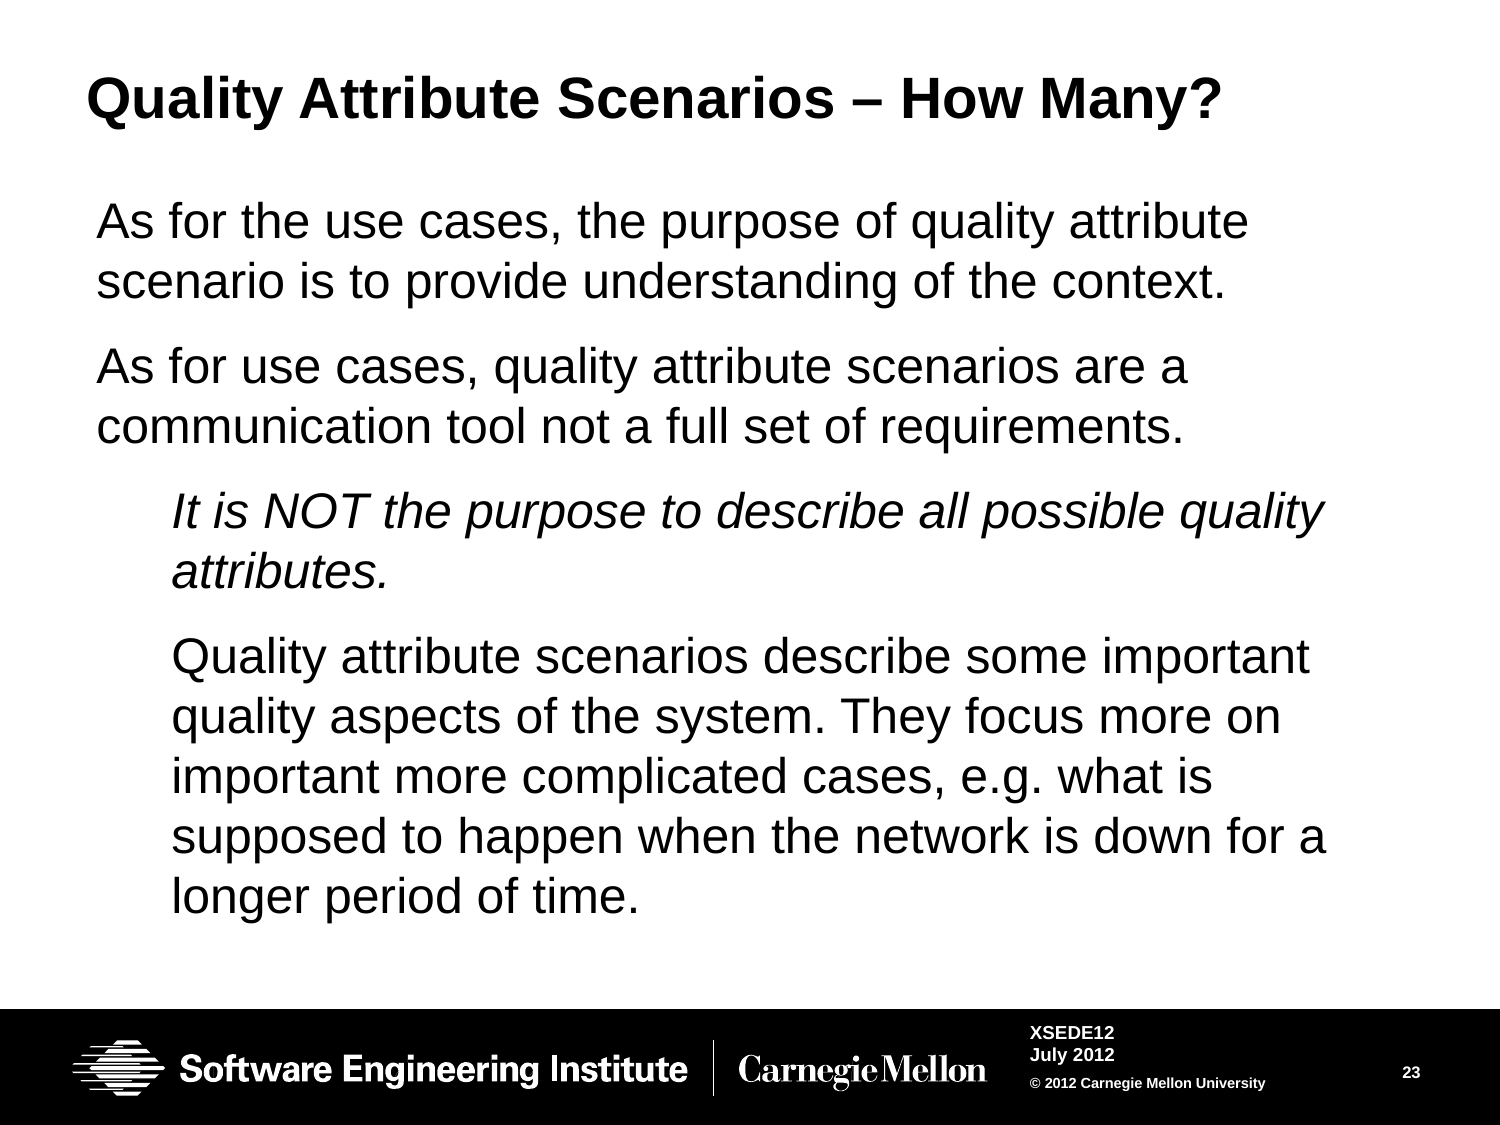

# Quality Attribute Scenarios – How Many?
As for the use cases, the purpose of quality attribute scenario is to provide understanding of the context.
As for use cases, quality attribute scenarios are a communication tool not a full set of requirements.
It is NOT the purpose to describe all possible quality attributes.
Quality attribute scenarios describe some important quality aspects of the system. They focus more on important more complicated cases, e.g. what is supposed to happen when the network is down for a longer period of time.